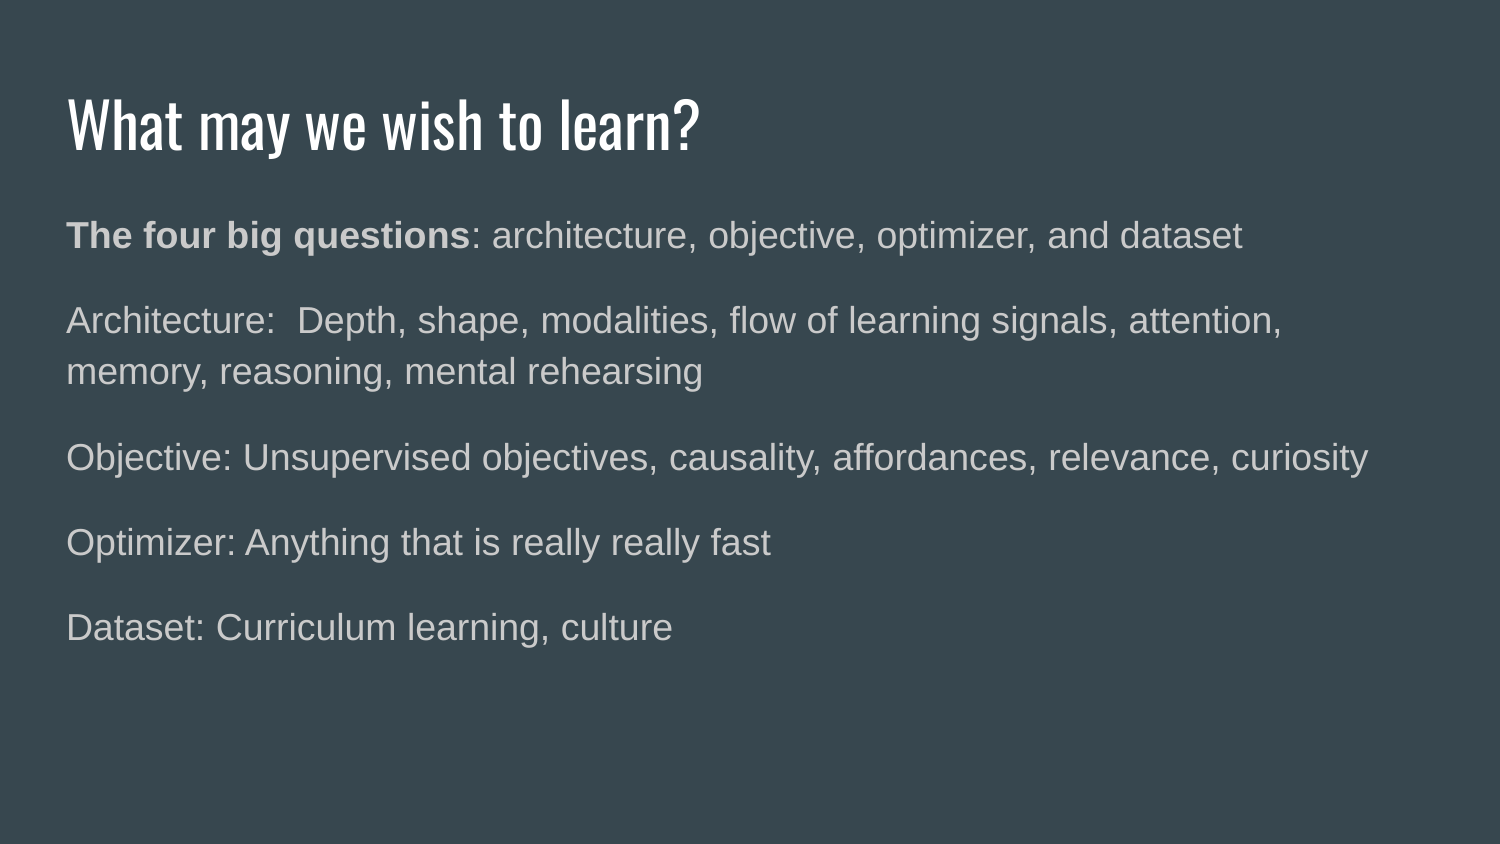

# What may we wish to learn?
The four big questions: architecture, objective, optimizer, and dataset
Architecture:  Depth, shape, modalities, flow of learning signals, attention, memory, reasoning, mental rehearsing
Objective: Unsupervised objectives, causality, affordances, relevance, curiosity
Optimizer: Anything that is really really fast
Dataset: Curriculum learning, culture